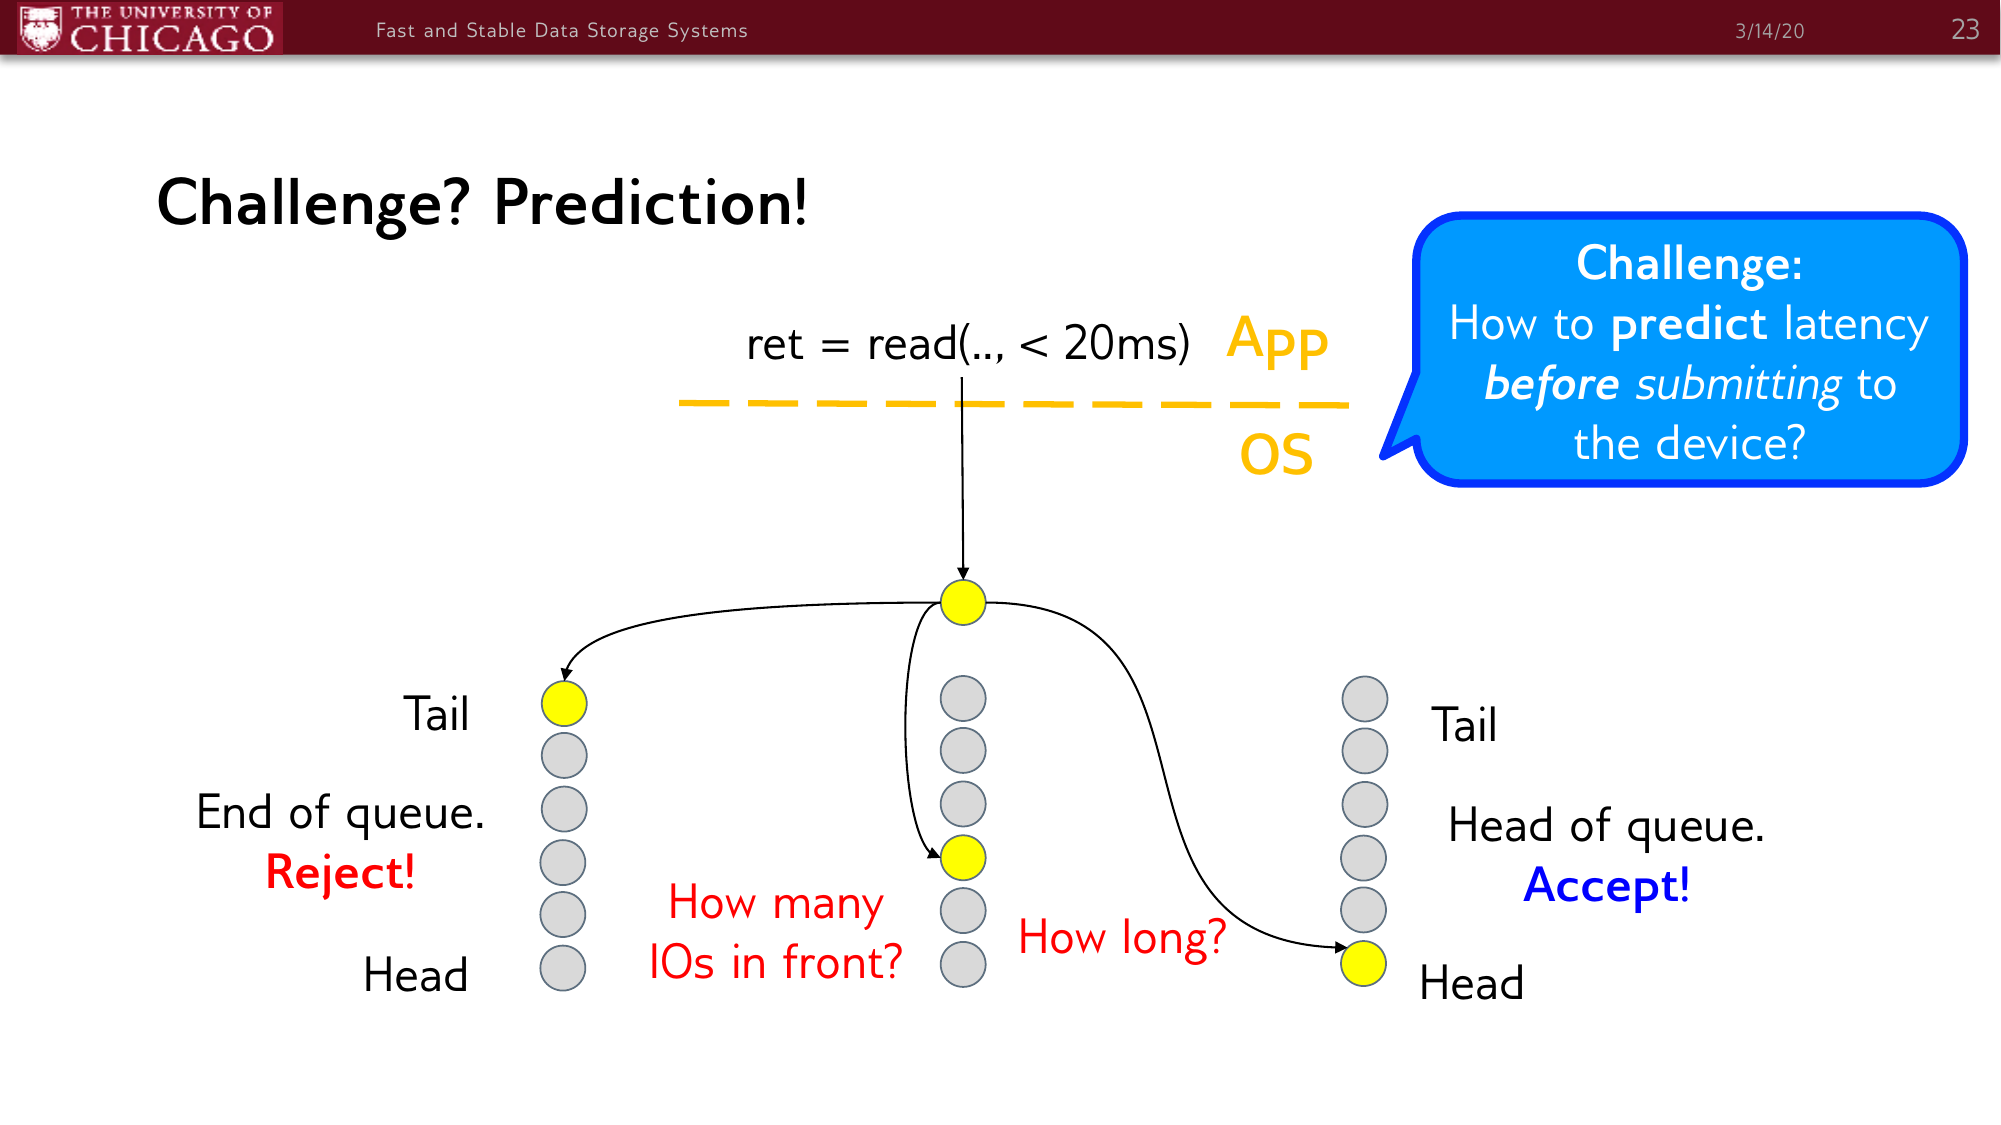

23
Fast and Stable Data Storage Systems
3/14/20
Challenge? Prediction!
Challenge:
How to predict latency before submitting to the device?
App
 ret = read(.., < 20ms)

OS
Tail

End of queue.
Reject!

Head

Tail

Head of queue.
Accept!

Head

How many
IOs in front?

How long?